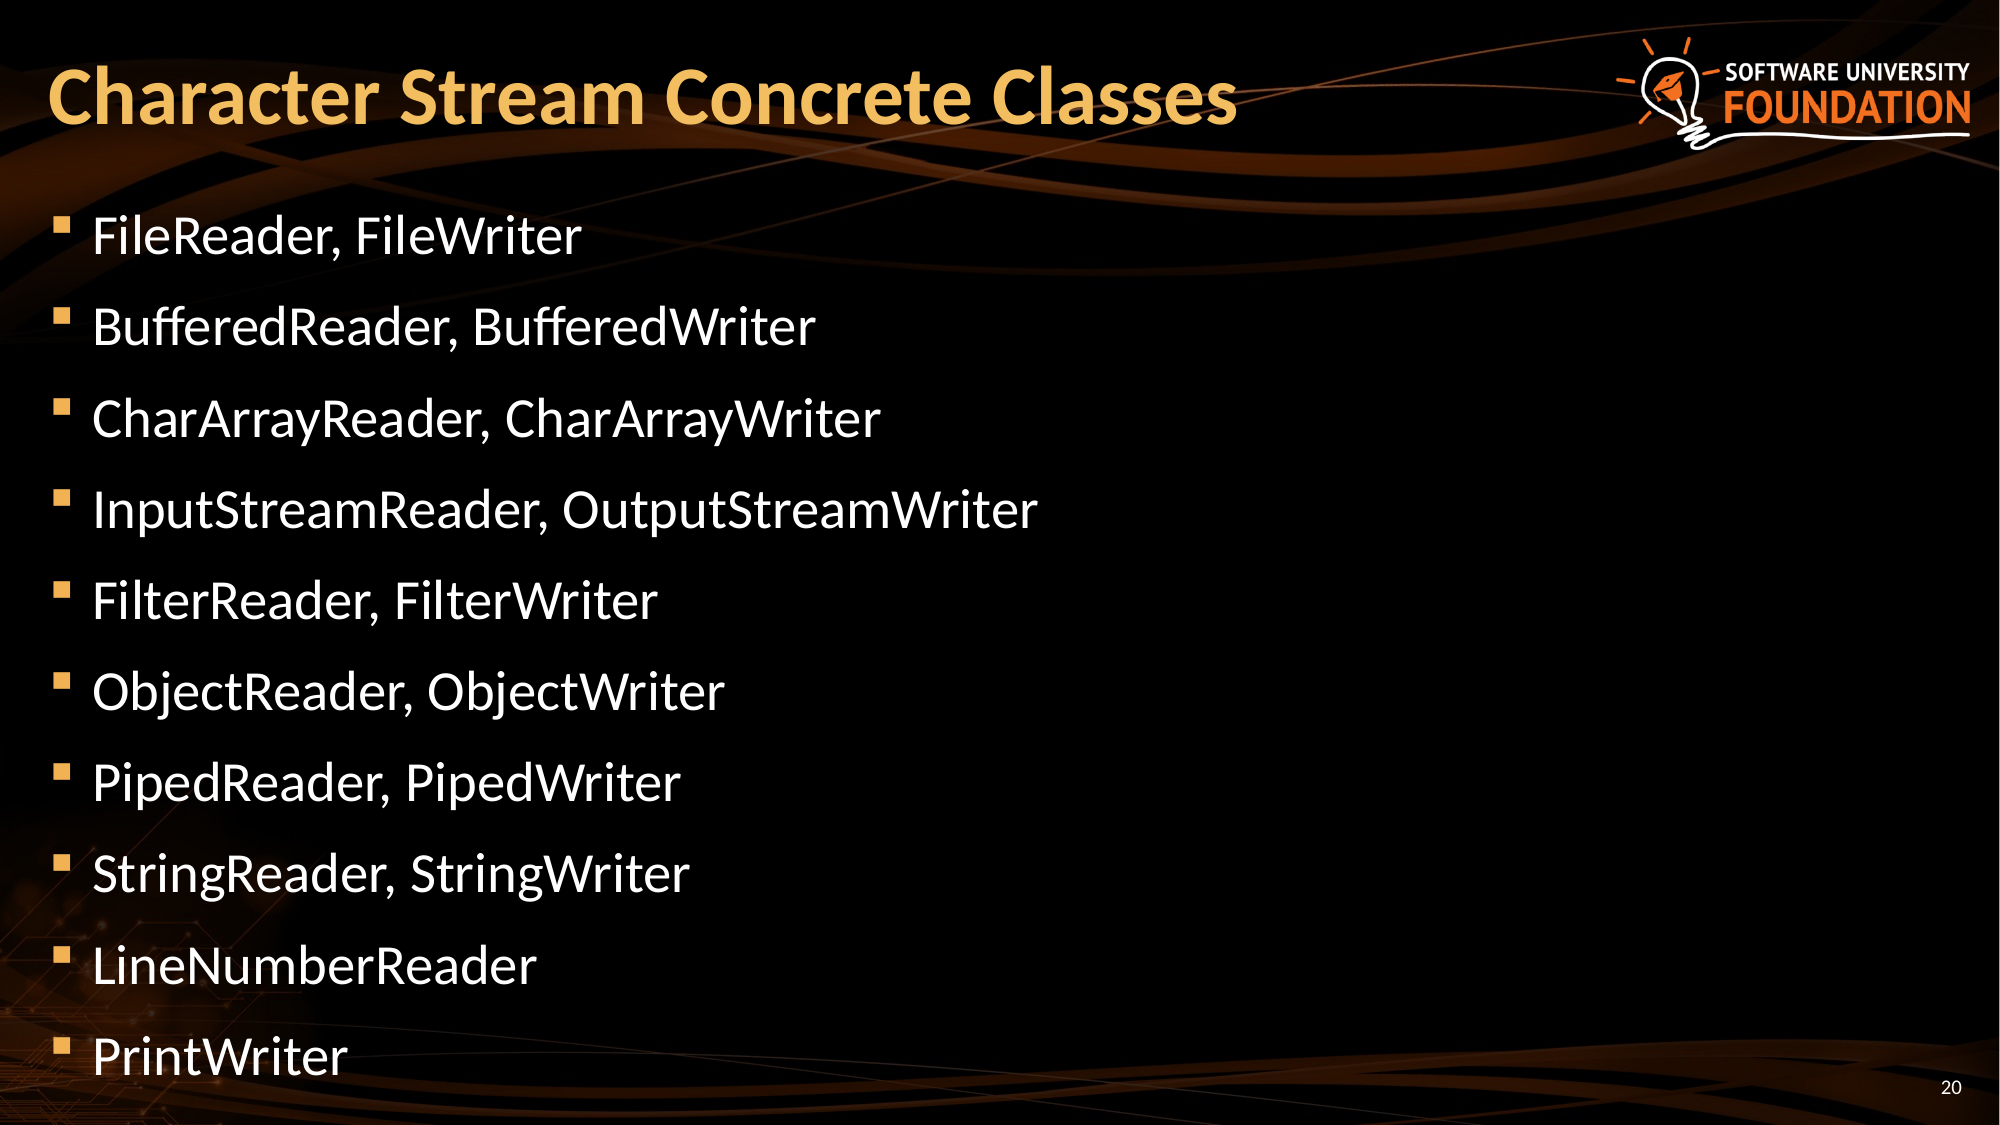

# Character Stream Concrete Classes
FileReader, FileWriter
BufferedReader, BufferedWriter
CharArrayReader, CharArrayWriter
InputStreamReader, OutputStreamWriter
FilterReader, FilterWriter
ObjectReader, ObjectWriter
PipedReader, PipedWriter
StringReader, StringWriter
LineNumberReader
PrintWriter
20